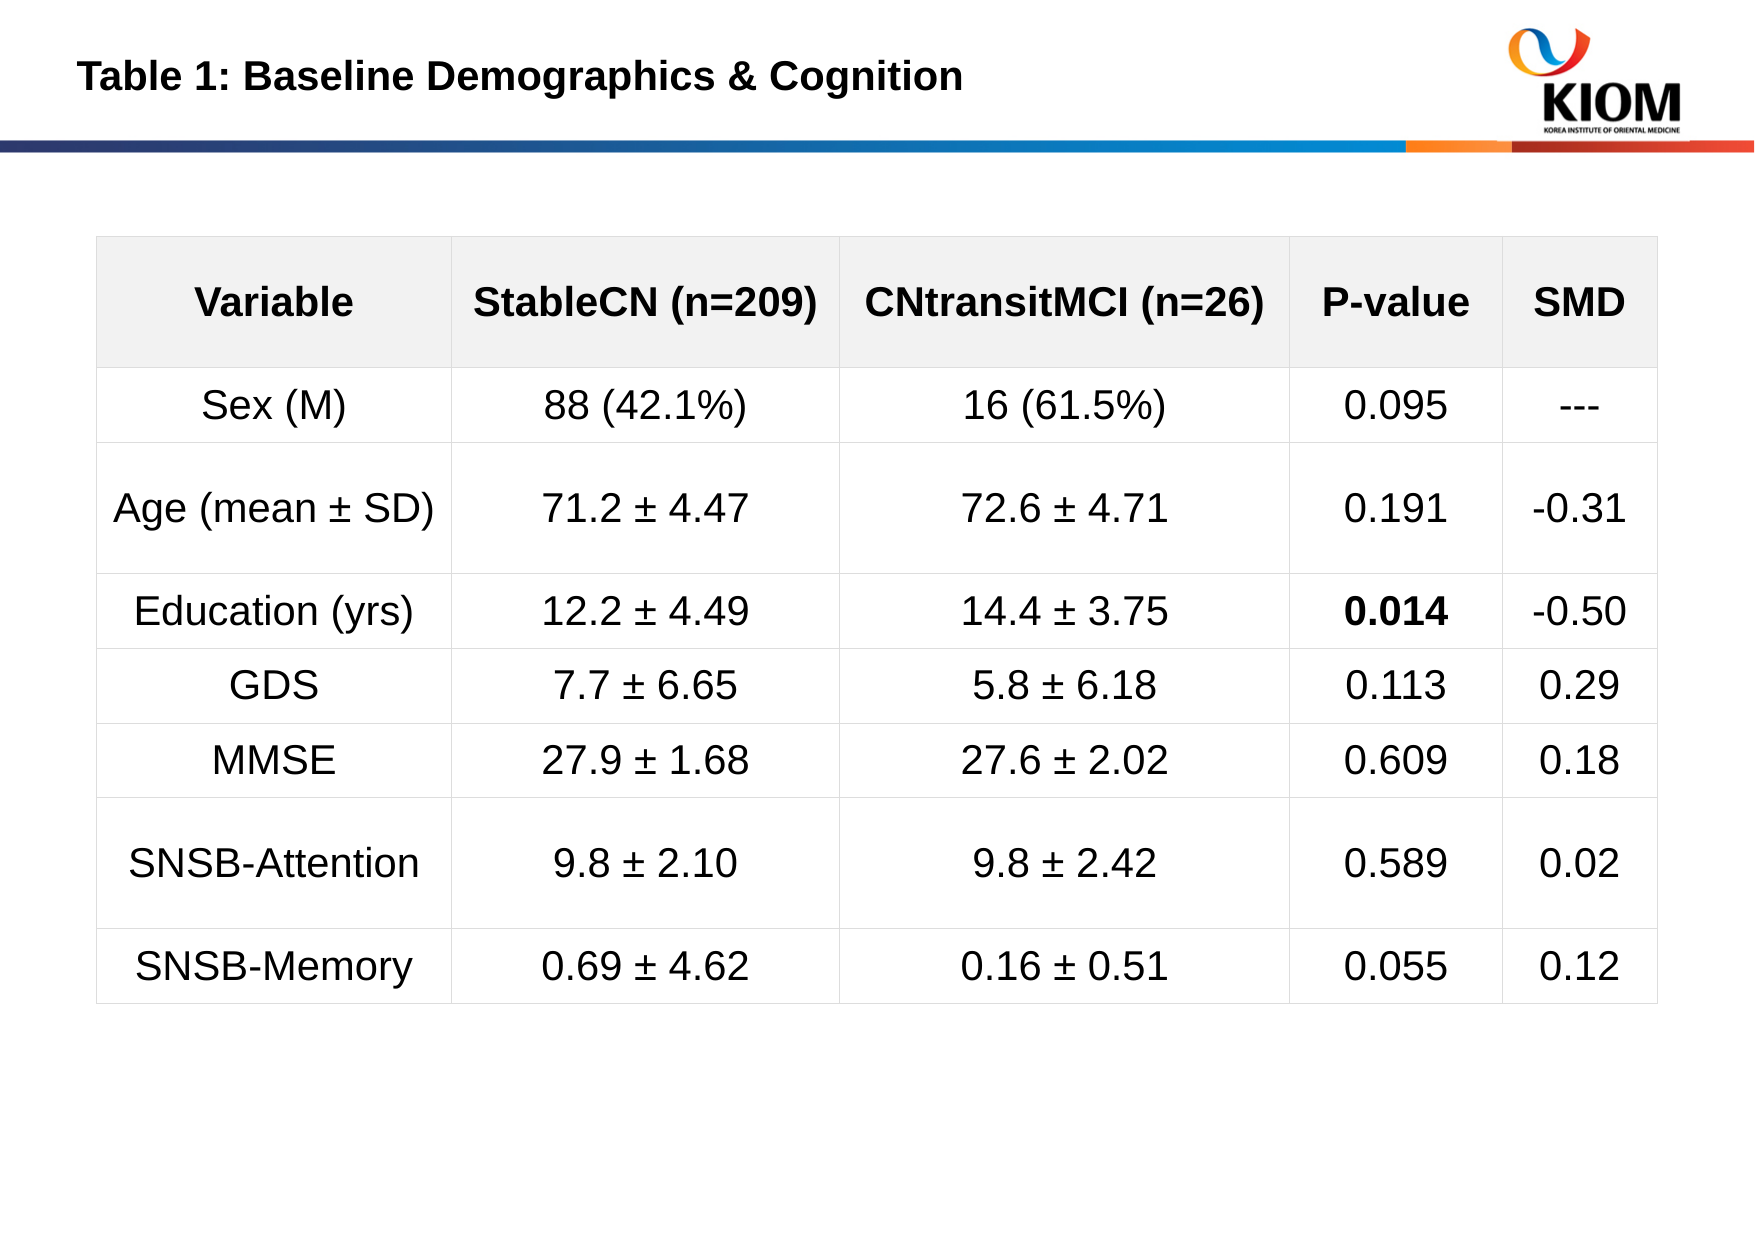

Table 1: Baseline Demographics & Cognition
| Variable | StableCN (n=209) | CNtransitMCI (n=26) | P-value | SMD |
| --- | --- | --- | --- | --- |
| Sex (M) | 88 (42.1%) | 16 (61.5%) | 0.095 | --- |
| Age (mean ± SD) | 71.2 ± 4.47 | 72.6 ± 4.71 | 0.191 | -0.31 |
| Education (yrs) | 12.2 ± 4.49 | 14.4 ± 3.75 | 0.014 | -0.50 |
| GDS | 7.7 ± 6.65 | 5.8 ± 6.18 | 0.113 | 0.29 |
| MMSE | 27.9 ± 1.68 | 27.6 ± 2.02 | 0.609 | 0.18 |
| SNSB-Attention | 9.8 ± 2.10 | 9.8 ± 2.42 | 0.589 | 0.02 |
| SNSB-Memory | 0.69 ± 4.62 | 0.16 ± 0.51 | 0.055 | 0.12 |